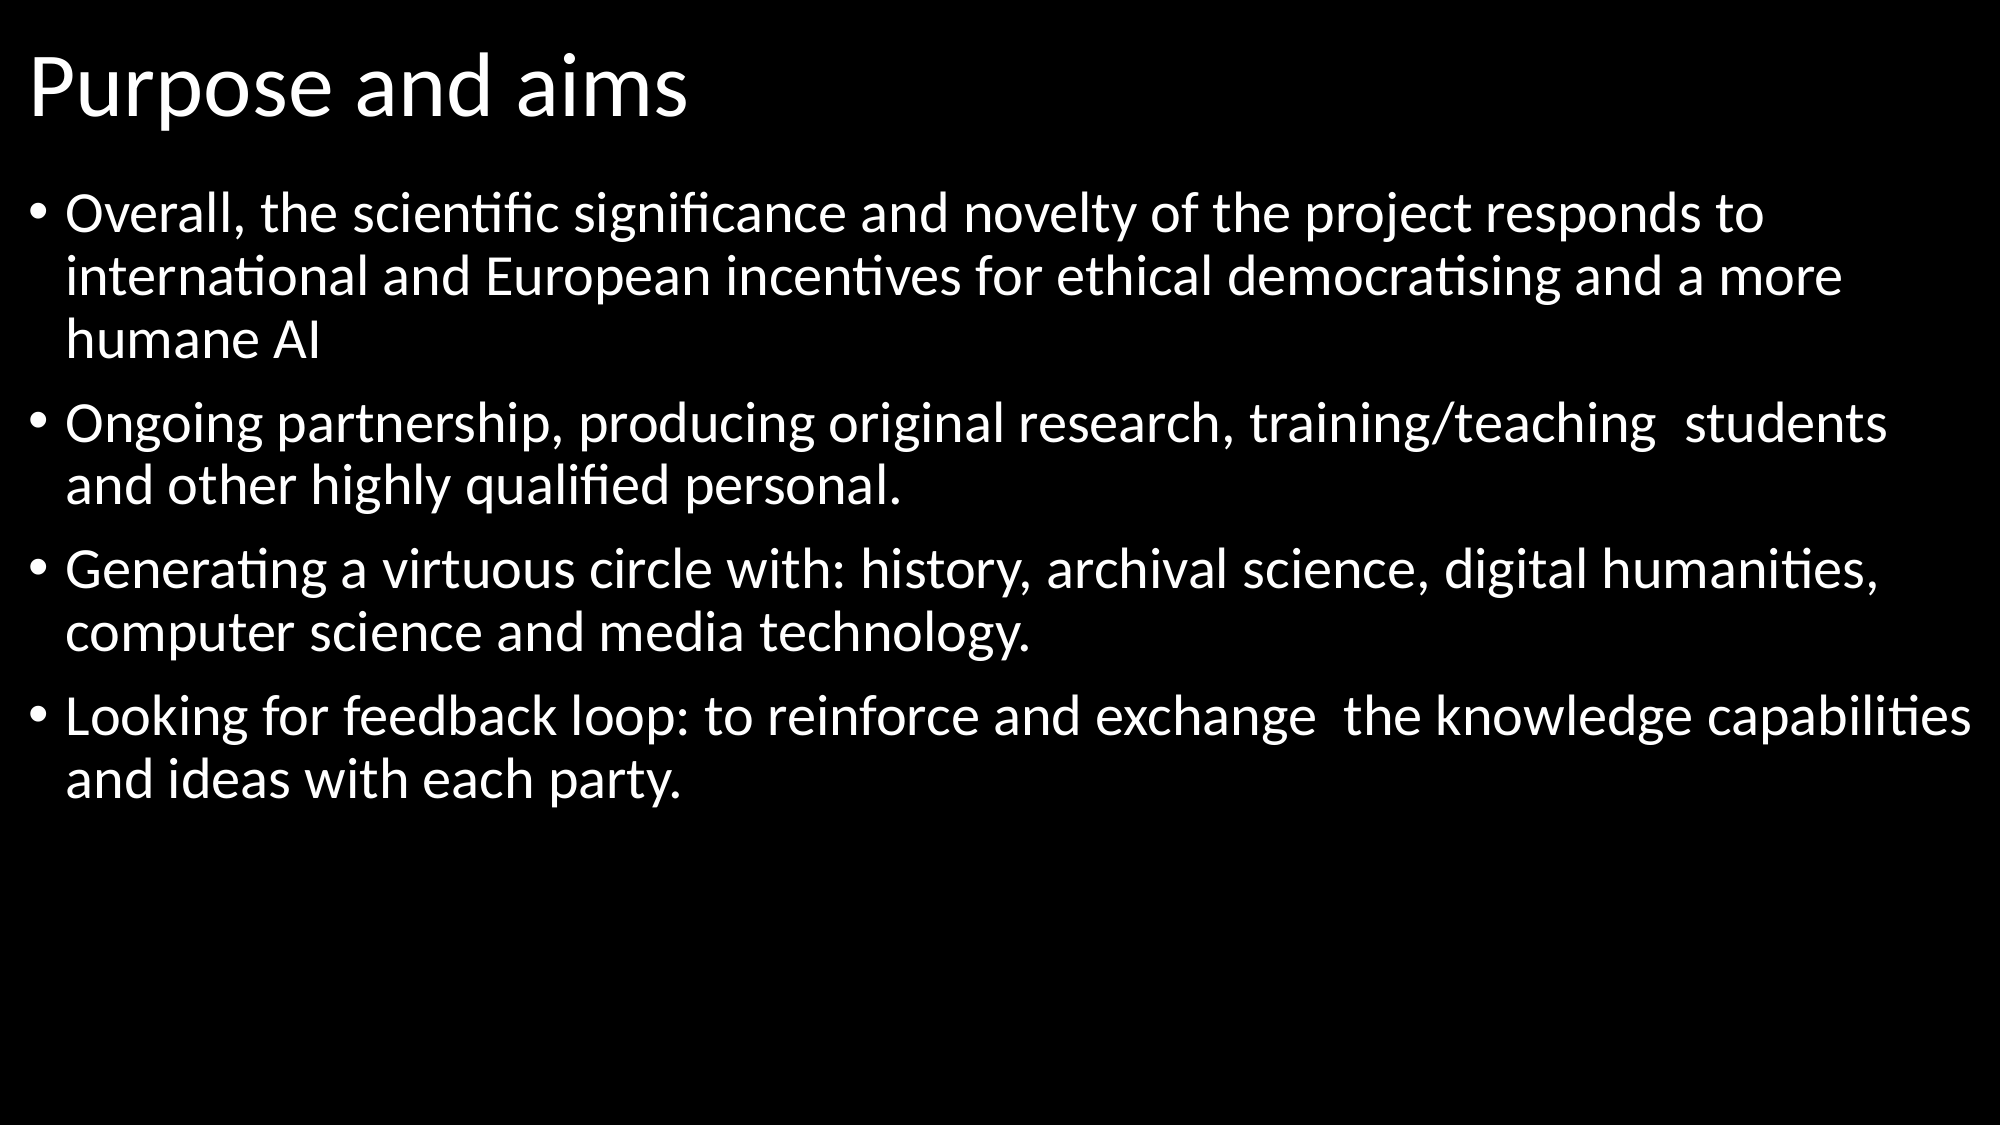

# Purpose and aims
Overall, the scientific significance and novelty of the project responds to international and European incentives for ethical democratising and a more humane AI
Ongoing partnership, producing original research, training/teaching  students and other highly qualified personal.
Generating a virtuous circle with: history, archival science, digital humanities, computer science and media technology.
Looking for feedback loop: to reinforce and exchange  the knowledge capabilities and ideas with each party.